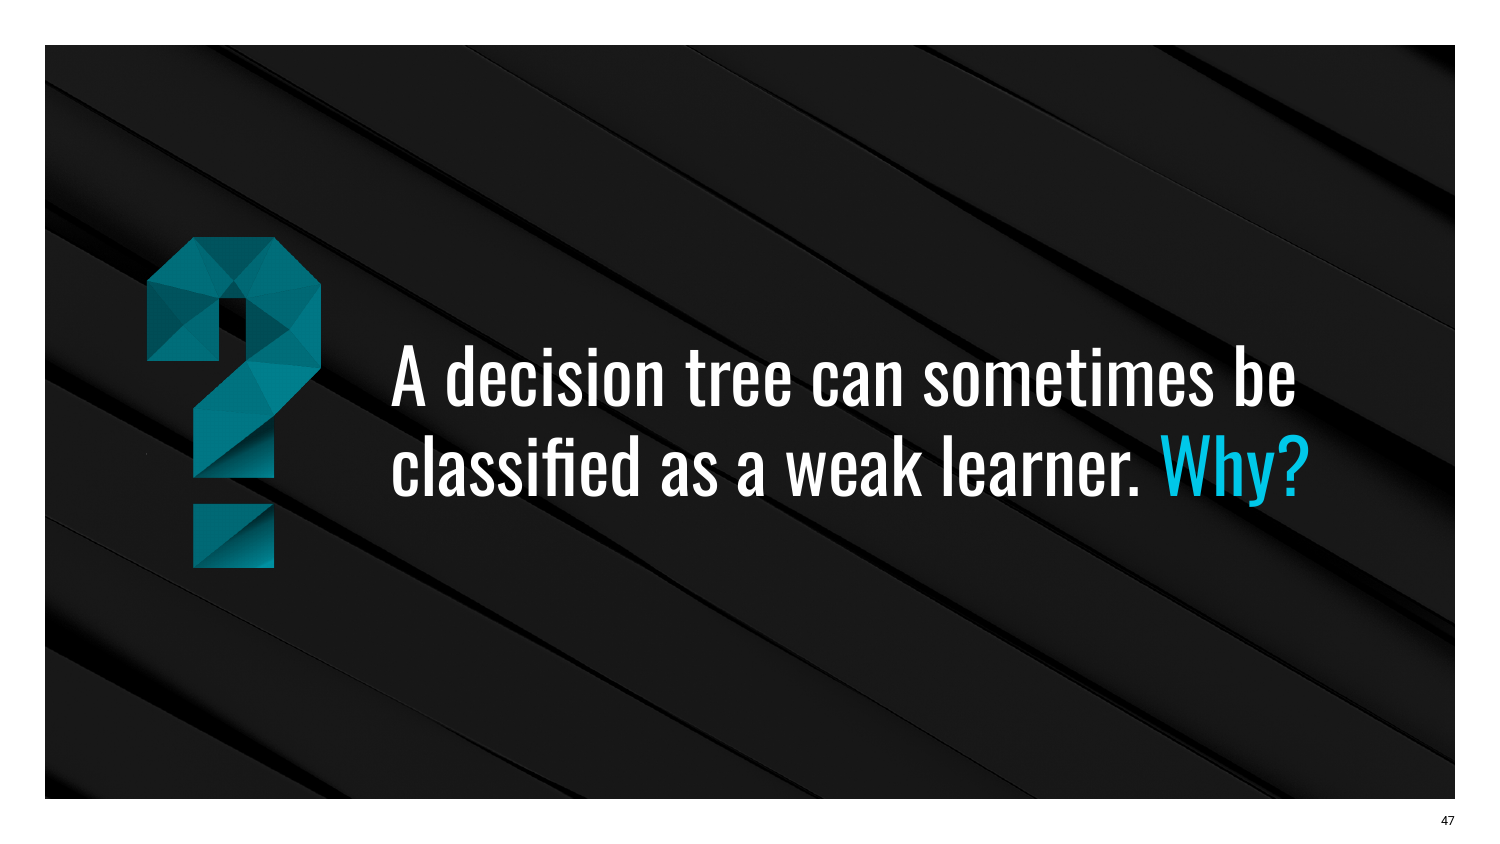

# A decision tree can sometimes be classified as a weak learner. Why?

47